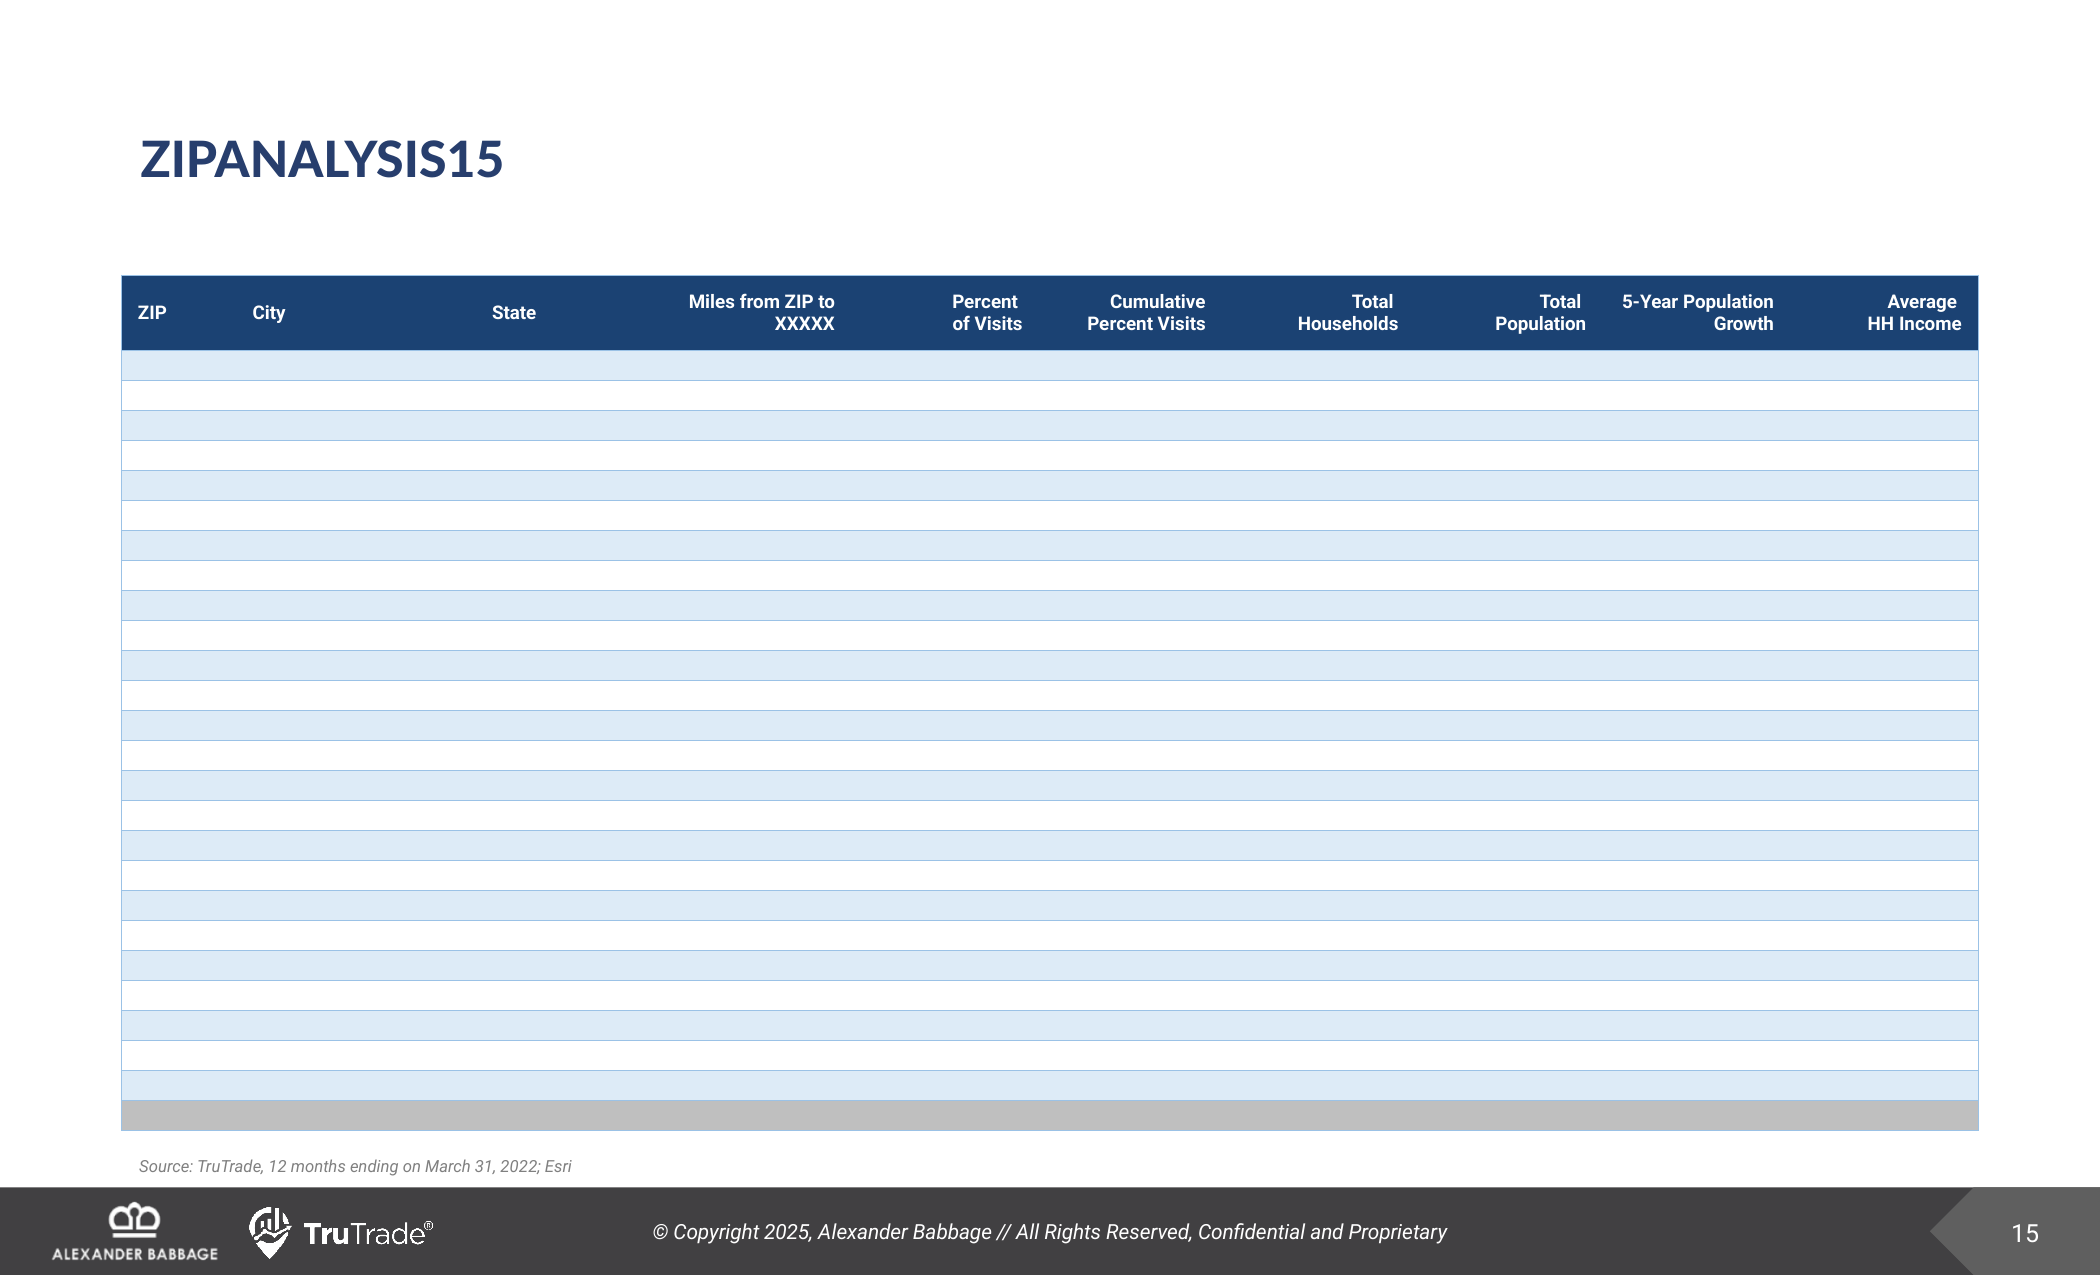

# ZIPANALYSIS15
| ZIP | City | State | Miles from ZIP to XXXXX | Percent of Visits | Cumulative Percent Visits | Total Households | Total Population | 5-Year Population Growth | Average HH Income |
| --- | --- | --- | --- | --- | --- | --- | --- | --- | --- |
|  |  |  |  |  |  |  |  |  |  |
|  |  |  |  |  |  |  |  |  |  |
|  |  |  |  |  |  |  |  |  |  |
|  |  |  |  |  |  |  |  |  |  |
|  |  |  |  |  |  |  |  |  |  |
|  |  |  |  |  |  |  |  |  |  |
|  |  |  |  |  |  |  |  |  |  |
|  |  |  |  |  |  |  |  |  |  |
|  |  |  |  |  |  |  |  |  |  |
|  |  |  |  |  |  |  |  |  |  |
|  |  |  |  |  |  |  |  |  |  |
|  |  |  |  |  |  |  |  |  |  |
|  |  |  |  |  |  |  |  |  |  |
|  |  |  |  |  |  |  |  |  |  |
|  |  |  |  |  |  |  |  |  |  |
|  |  |  |  |  |  |  |  |  |  |
|  |  |  |  |  |  |  |  |  |  |
|  |  |  |  |  |  |  |  |  |  |
|  |  |  |  |  |  |  |  |  |  |
|  |  |  |  |  |  |  |  |  |  |
|  |  |  |  |  |  |  |  |  |  |
|  |  |  |  |  |  |  |  |  |  |
|  |  |  |  |  |  |  |  |  |  |
|  |  |  |  |  |  |  |  |  |  |
|  |  |  |  |  |  |  |  |  |  |
|  |  |  |  |  |  |  |  |  |  |
Source: TruTrade, 12 months ending on March 31, 2022; Esri
15